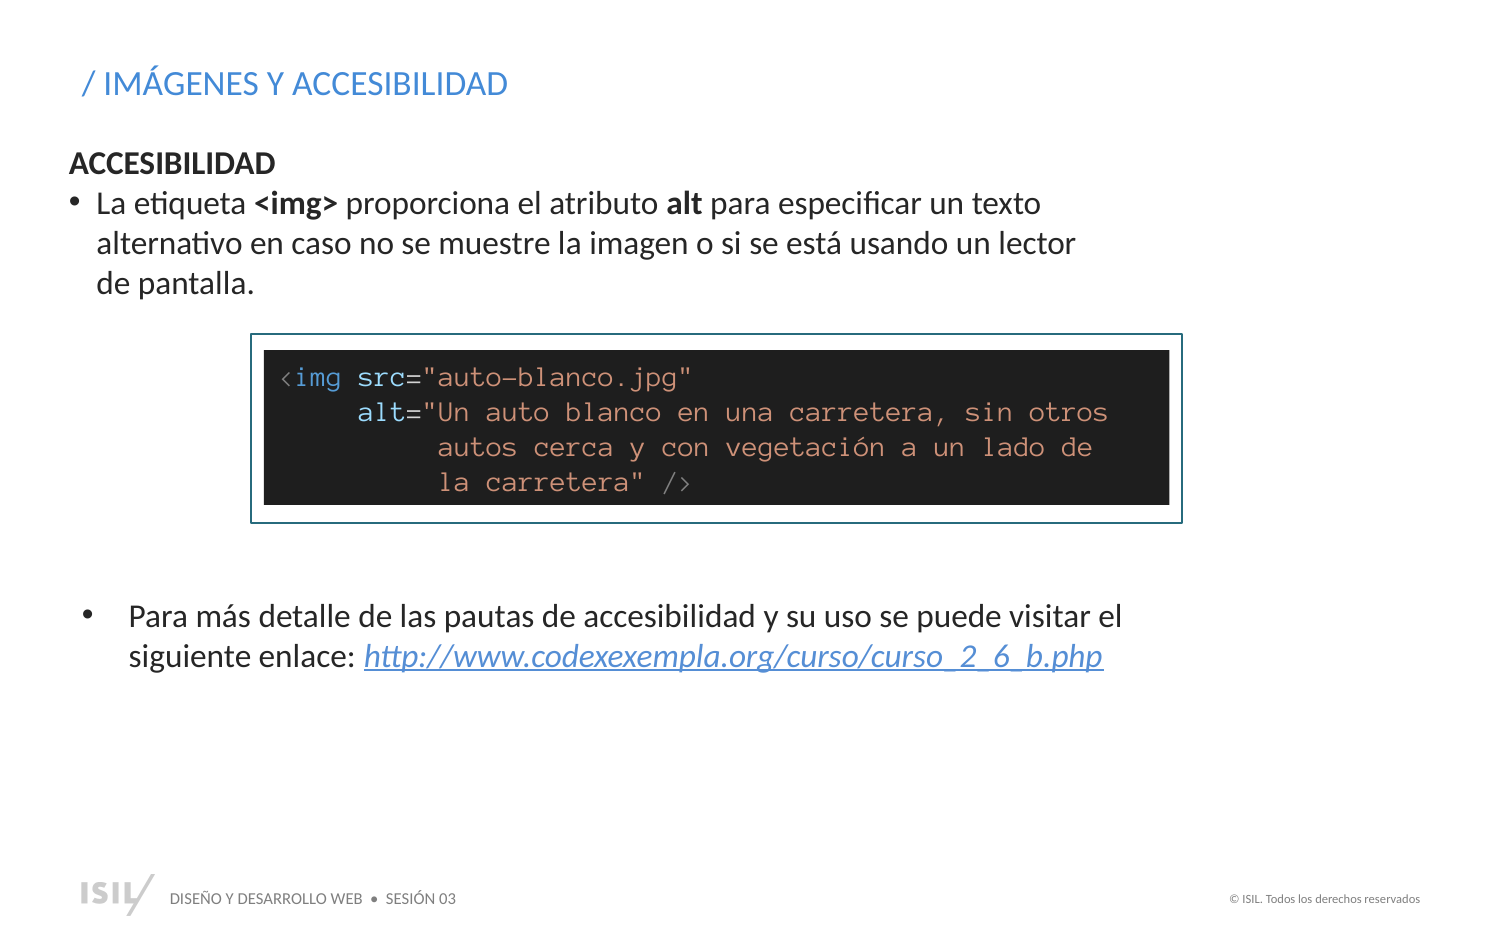

/ IMÁGENES Y ACCESIBILIDAD
ACCESIBILIDAD
La etiqueta <img> proporciona el atributo alt para especificar un texto alternativo en caso no se muestre la imagen o si se está usando un lector de pantalla.

<img src="auto-blanco.jpg"
     alt="Un auto blanco en una carretera, sin otros
          autos cerca y con vegetación a un lado de
          la carretera" />
Para más detalle de las pautas de accesibilidad y su uso se puede visitar el siguiente enlace: http://www.codexexempla.org/curso/curso_2_6_b.php